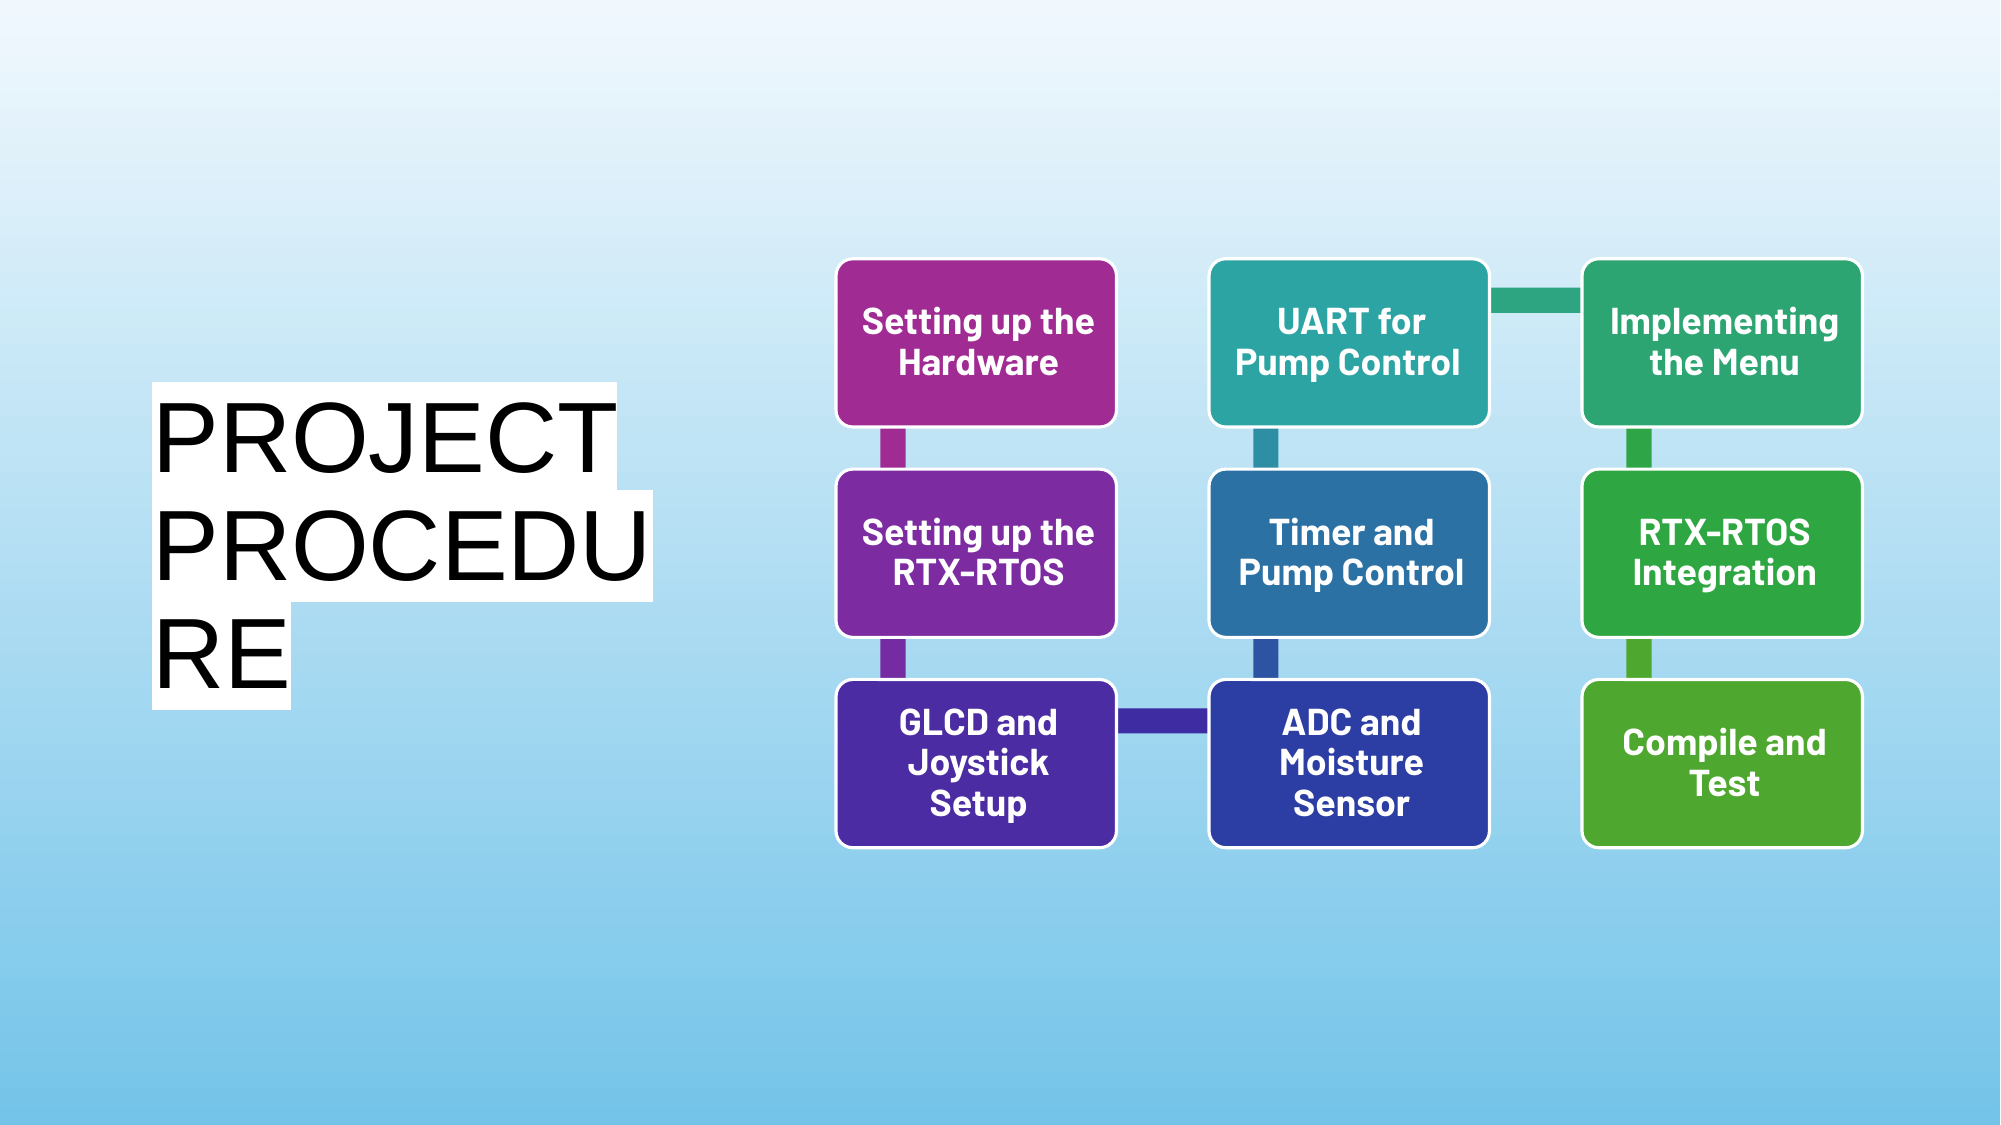

# PROJECT PROCEDURE
Setting up the Hardware
Setting up the RTX-RTOS
GLCD and Joystick Setup
ADC and Moisture Sensor
Timer and Pump Control
UART for Pump Control
Implementing the Menu
RTX-RTOS Integration
Compile and Test